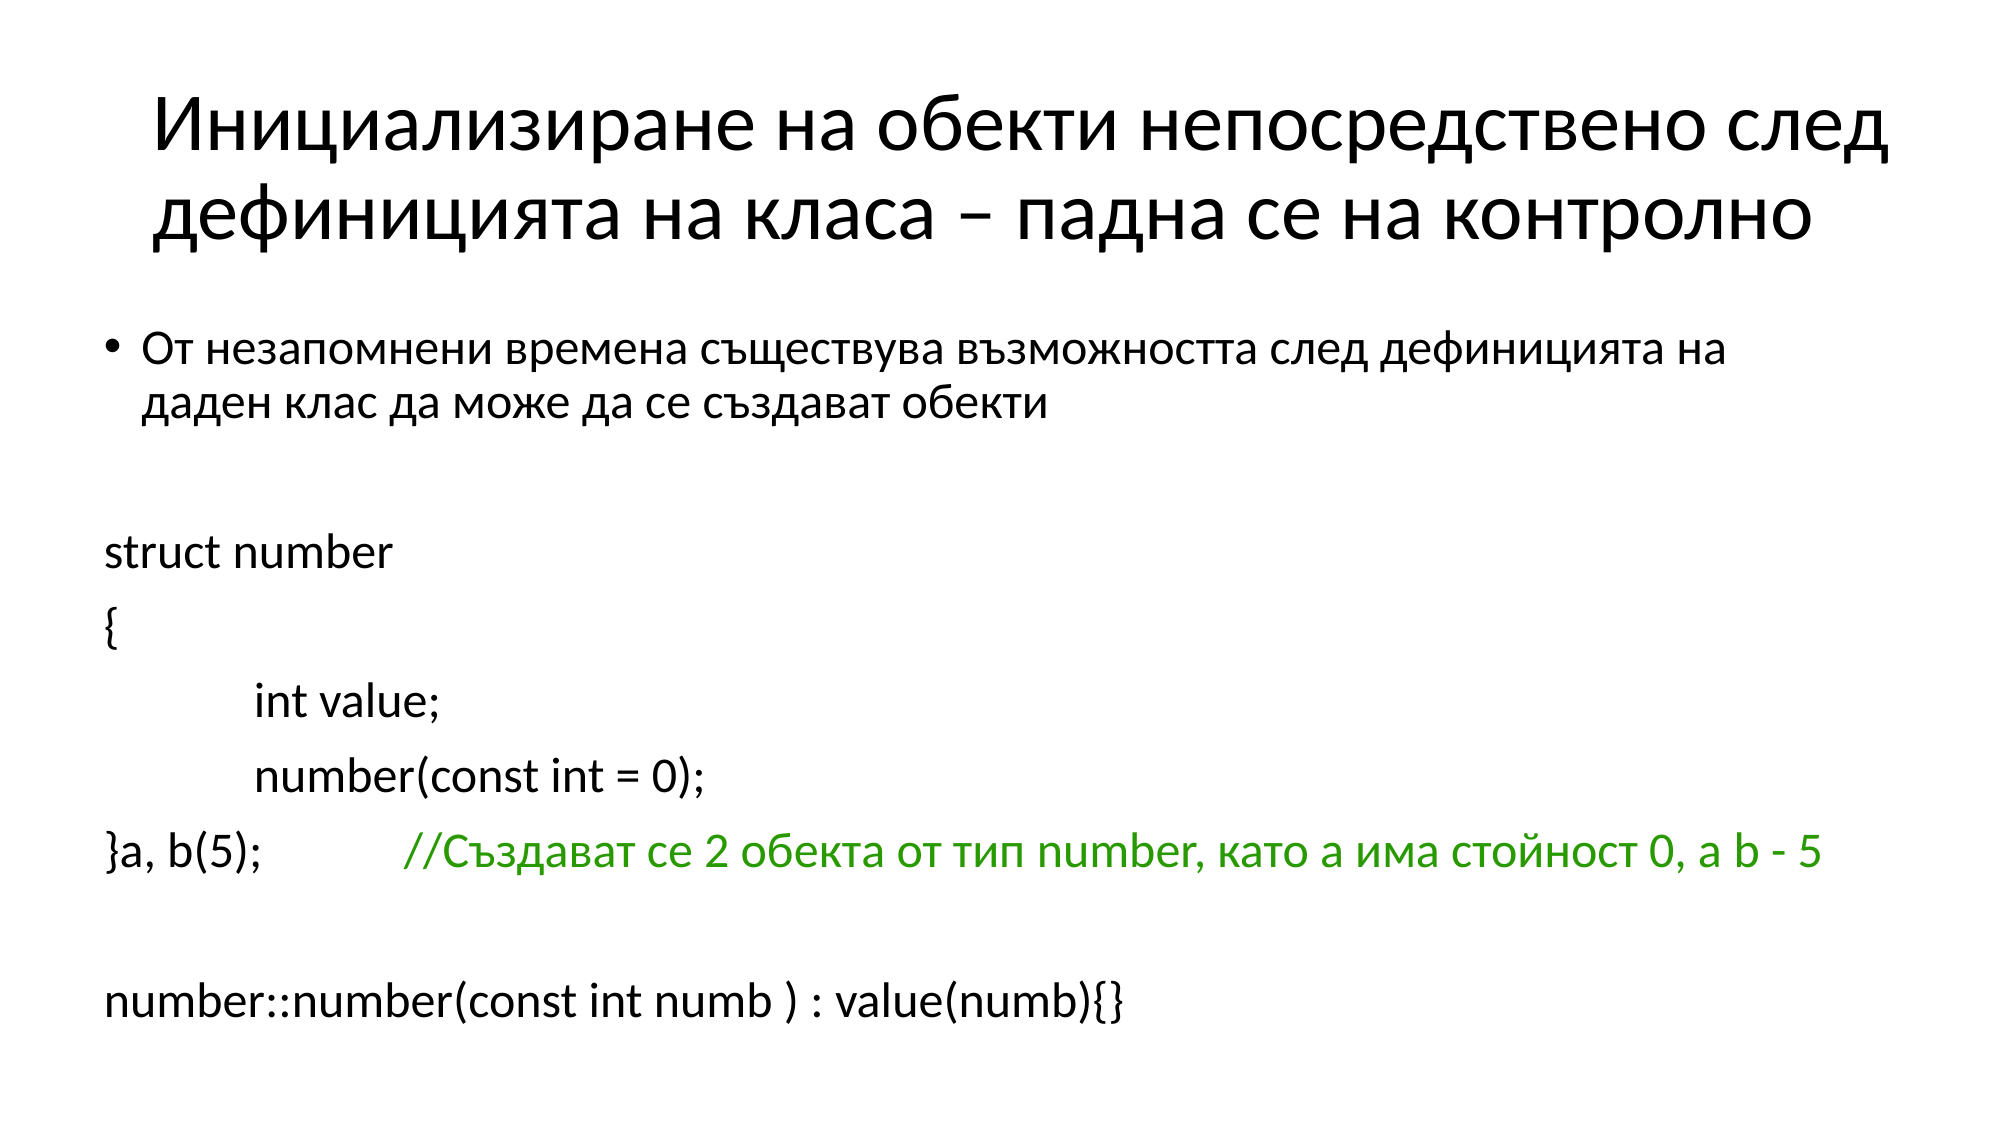

# Инициализиране на обекти непосредствено след дефиницията на класа – падна се на контролно
От незапомнени времена съществува възможността след дефиницията на даден клас да може да се създават обекти

struct number
{
	int value;
	number(const int = 0);
}a, b(5);	//Създават се 2 обекта от тип number, като а има стойност 0, а b - 5

number::number(const int numb ) : value(numb){}